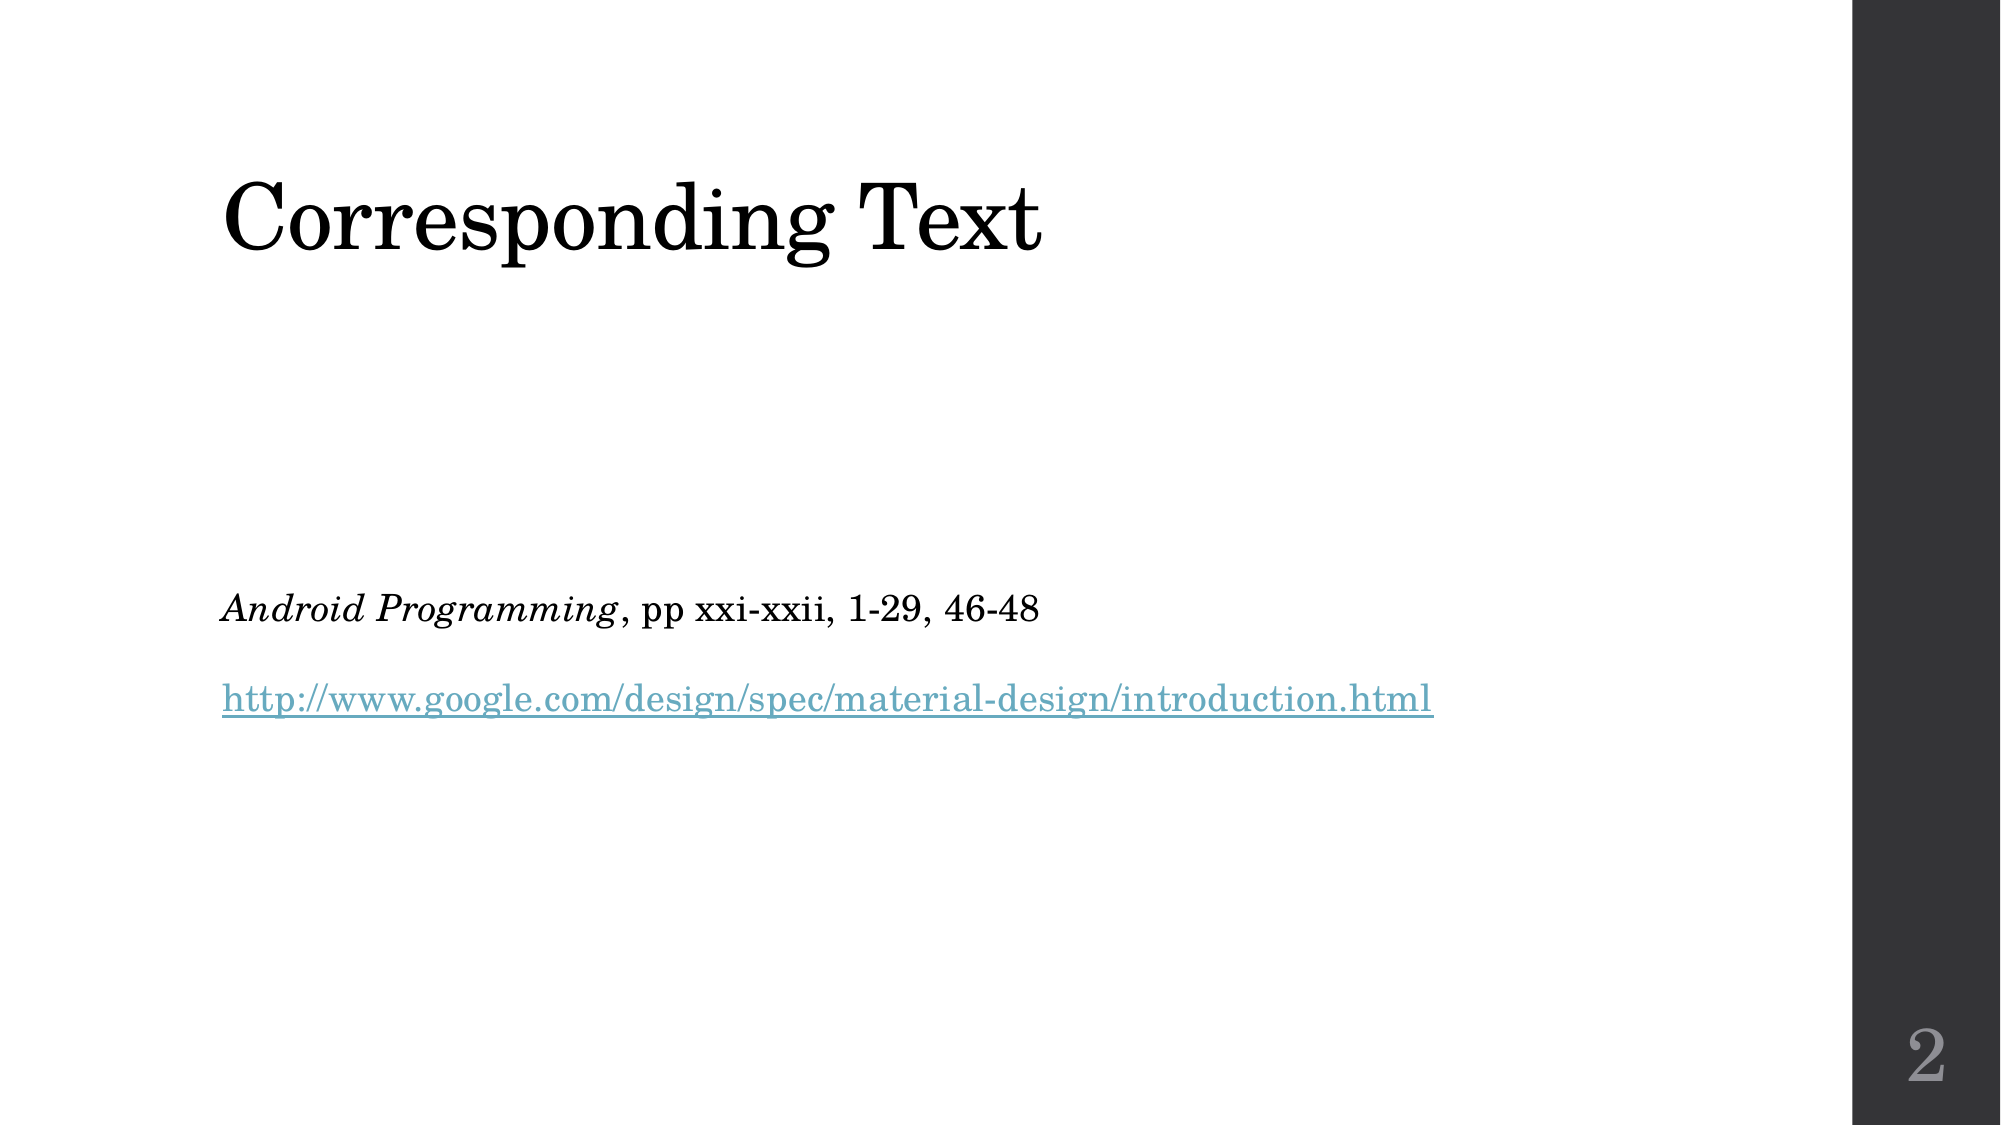

# Corresponding Text
Android Programming, pp xxi-xxii, 1-29, 46-48

http://www.google.com/design/spec/material-design/introduction.html
2